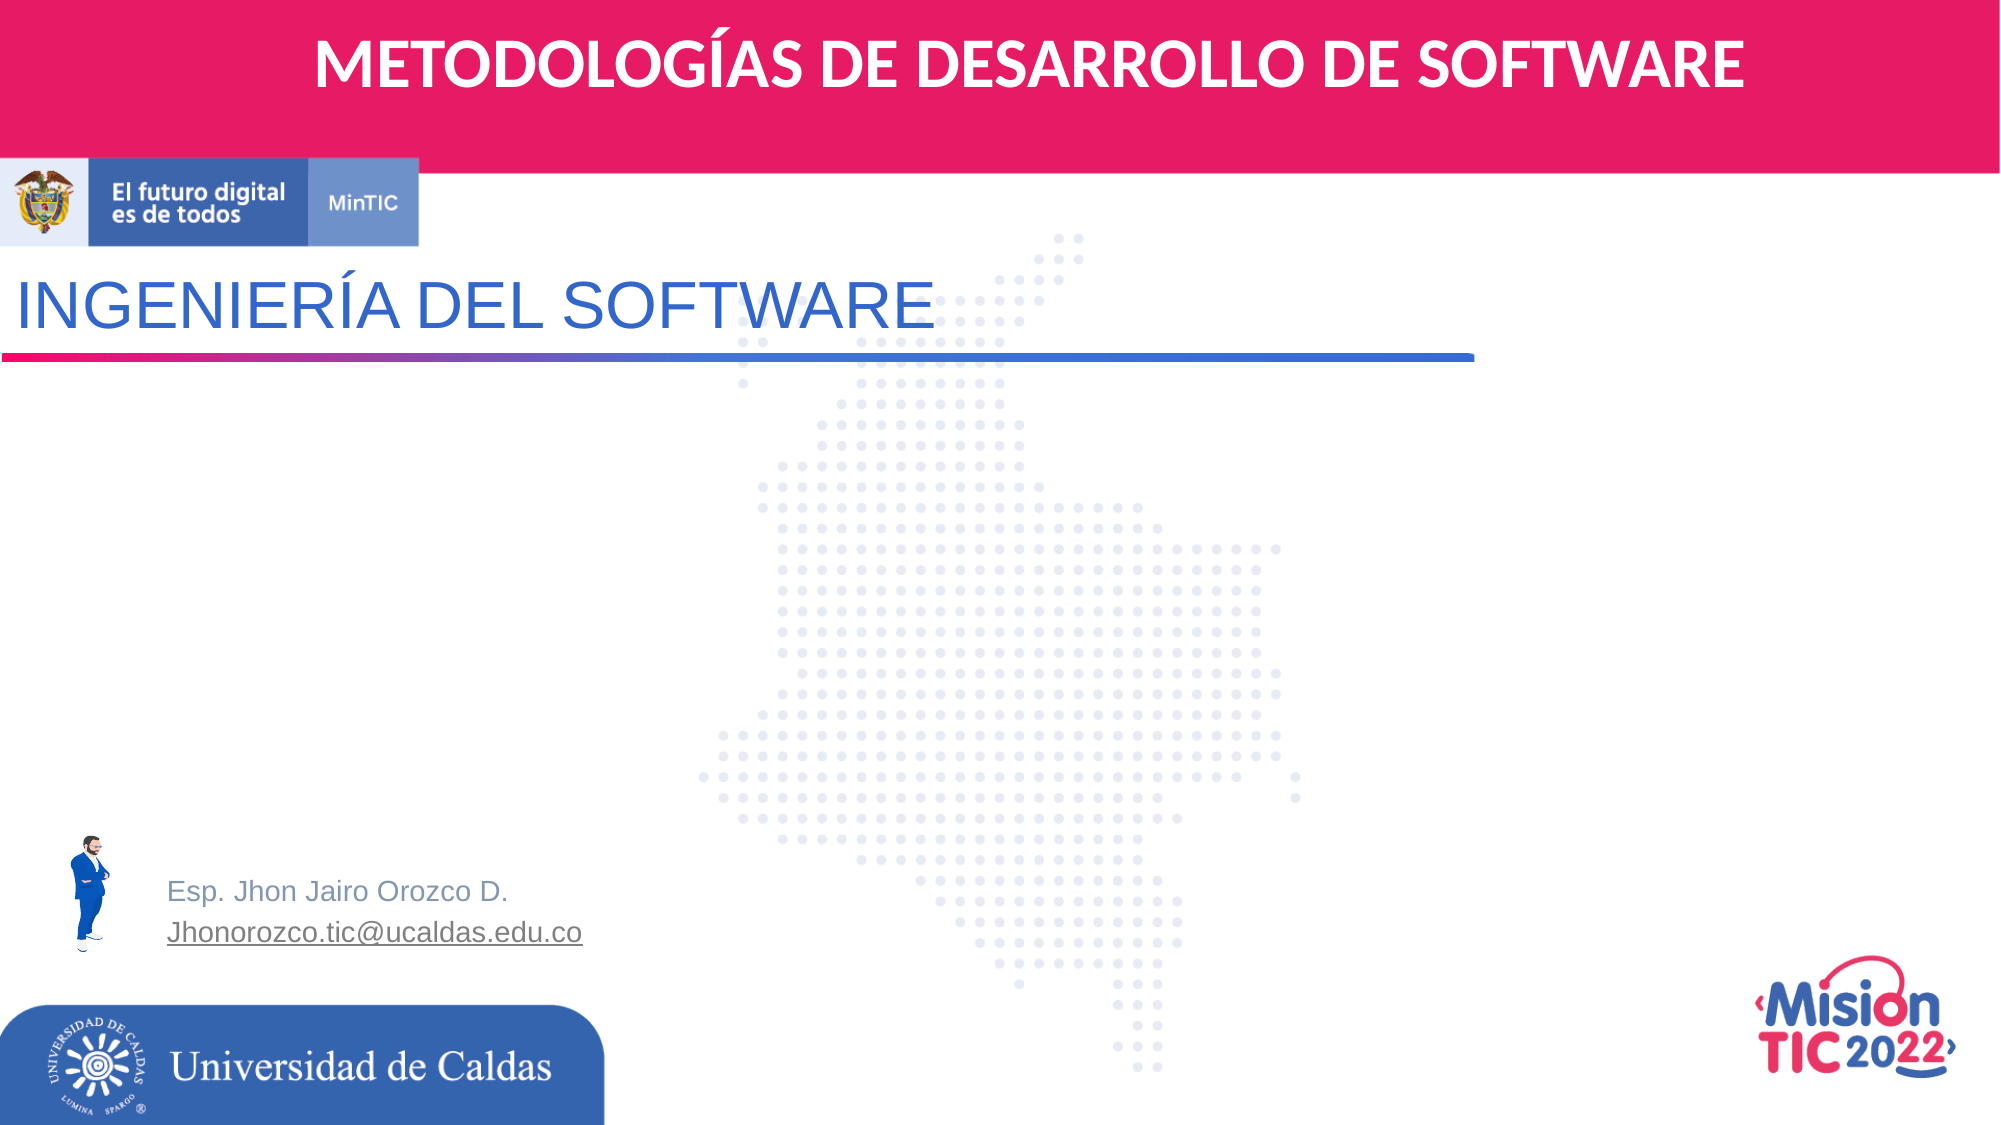

METODOLOGÍAS DE DESARROLLO DE SOFTWARE
INGENIERÍA DEL SOFTWARE

Esp. Jhon Jairo Orozco D.
Jhonorozco.tic@ucaldas.edu.co